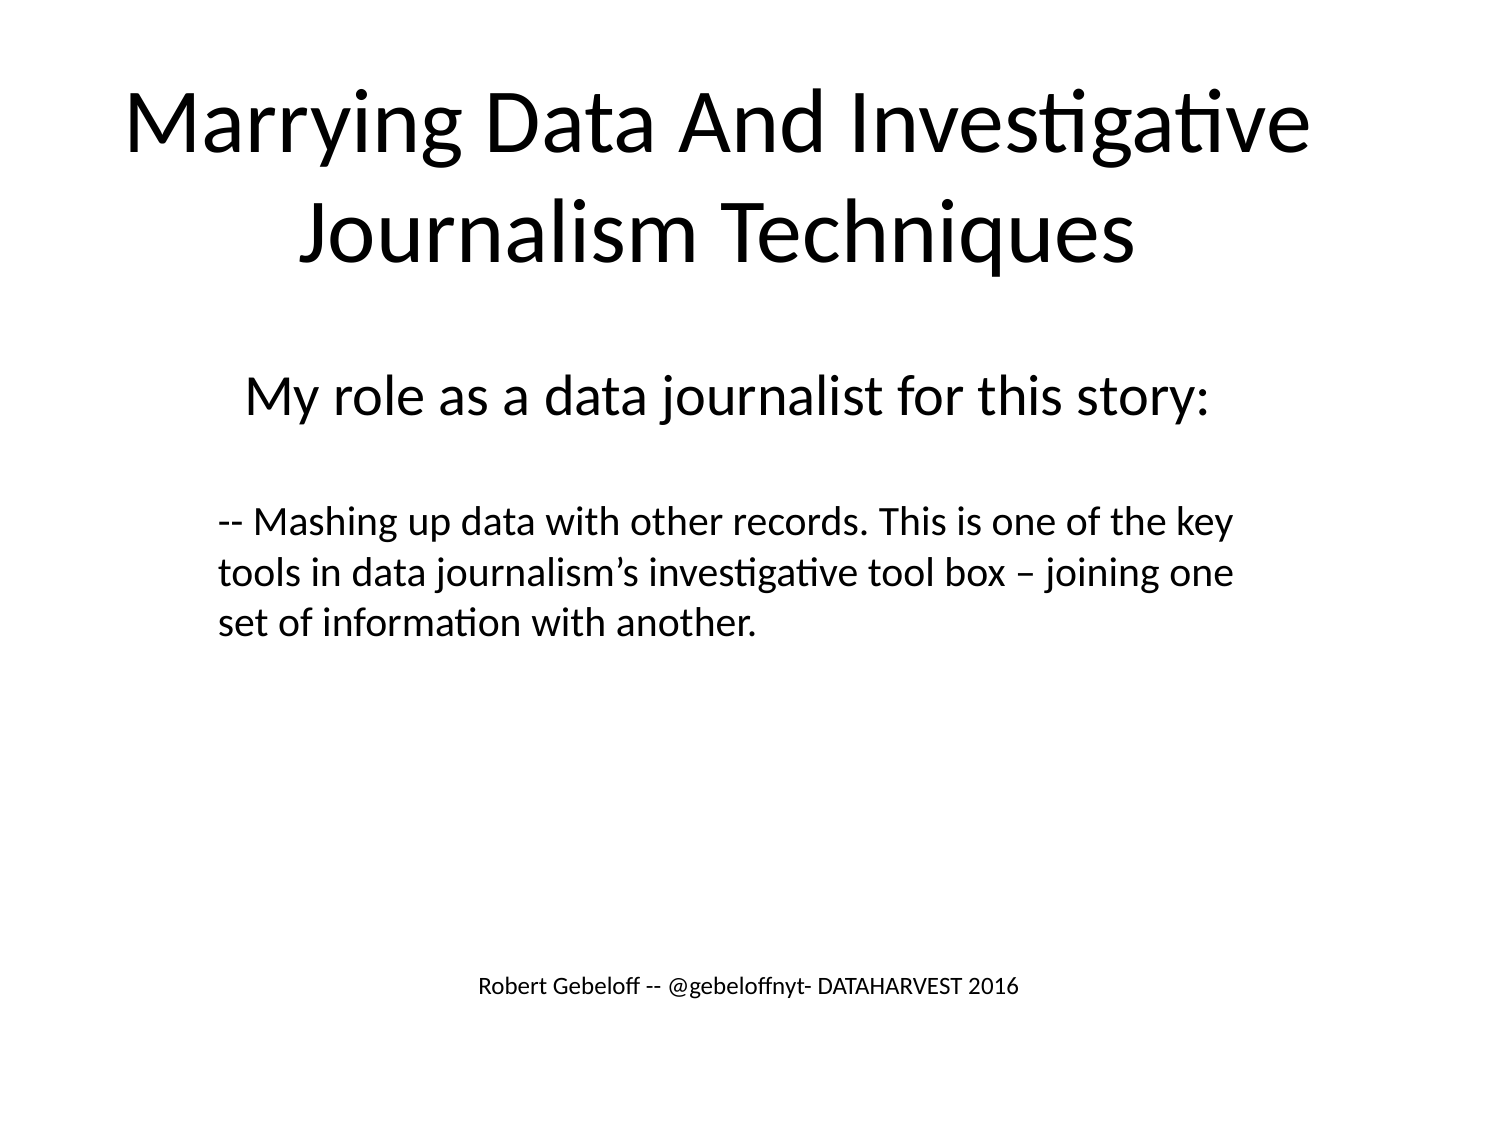

# Marrying Data And Investigative Journalism Techniques
My role as a data journalist for this story:

-- Mashing up data with other records. This is one of the key tools in data journalism’s investigative tool box – joining one set of information with another.
Robert Gebeloff -- @gebeloffnyt- DATAHARVEST 2016